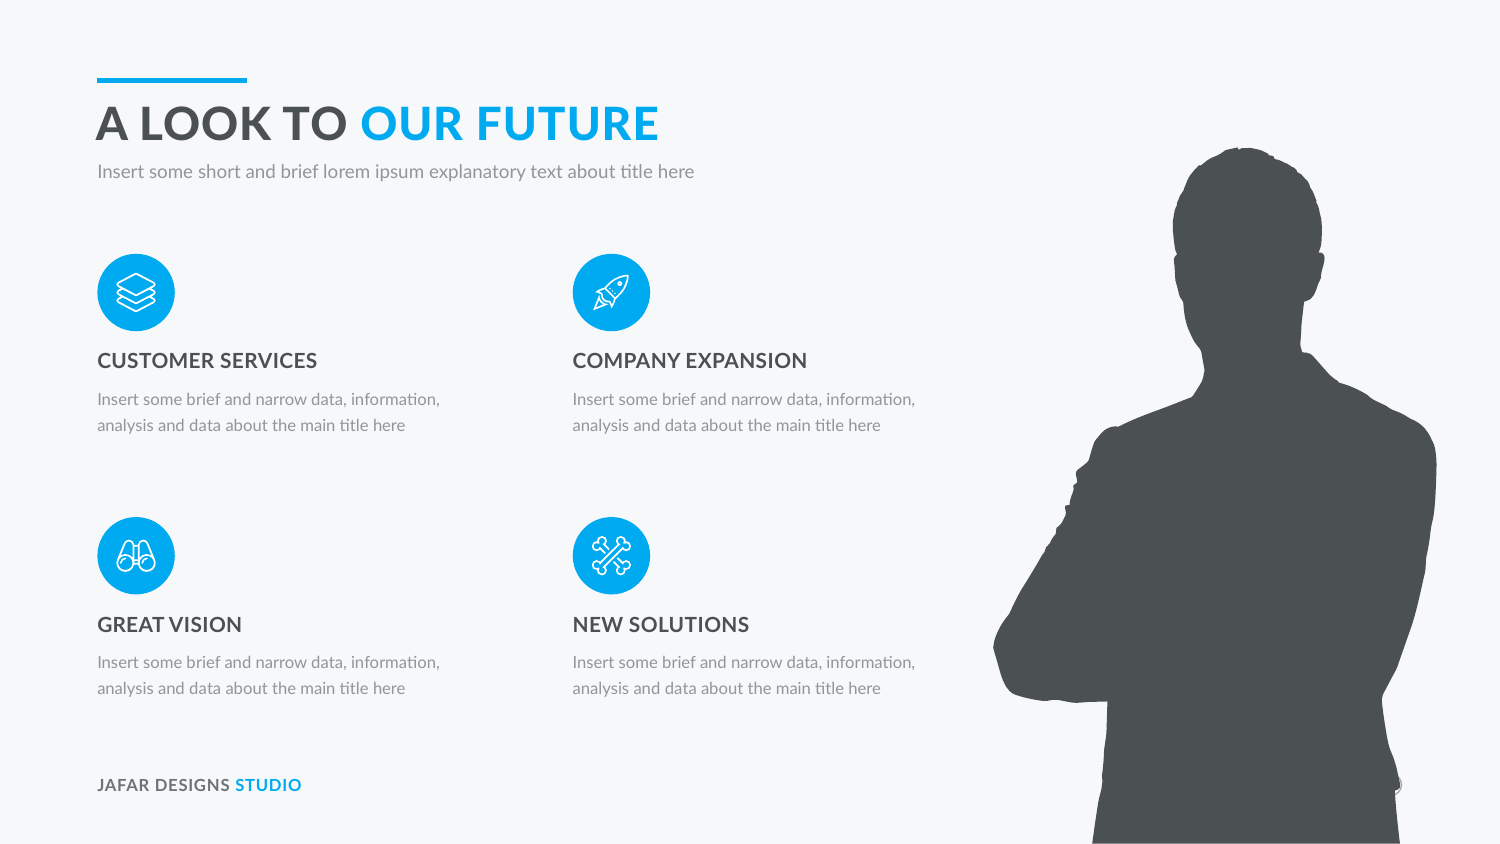

A look to Our Future

Insert some short and brief lorem ipsum explanatory text about title here

Customer Services
Insert some brief and narrow data, information, analysis and data about the main title here
Company Expansion
Insert some brief and narrow data, information, analysis and data about the main title here

Great Vision
Insert some brief and narrow data, information, analysis and data about the main title here
New Solutions
Insert some brief and narrow data, information, analysis and data about the main title here